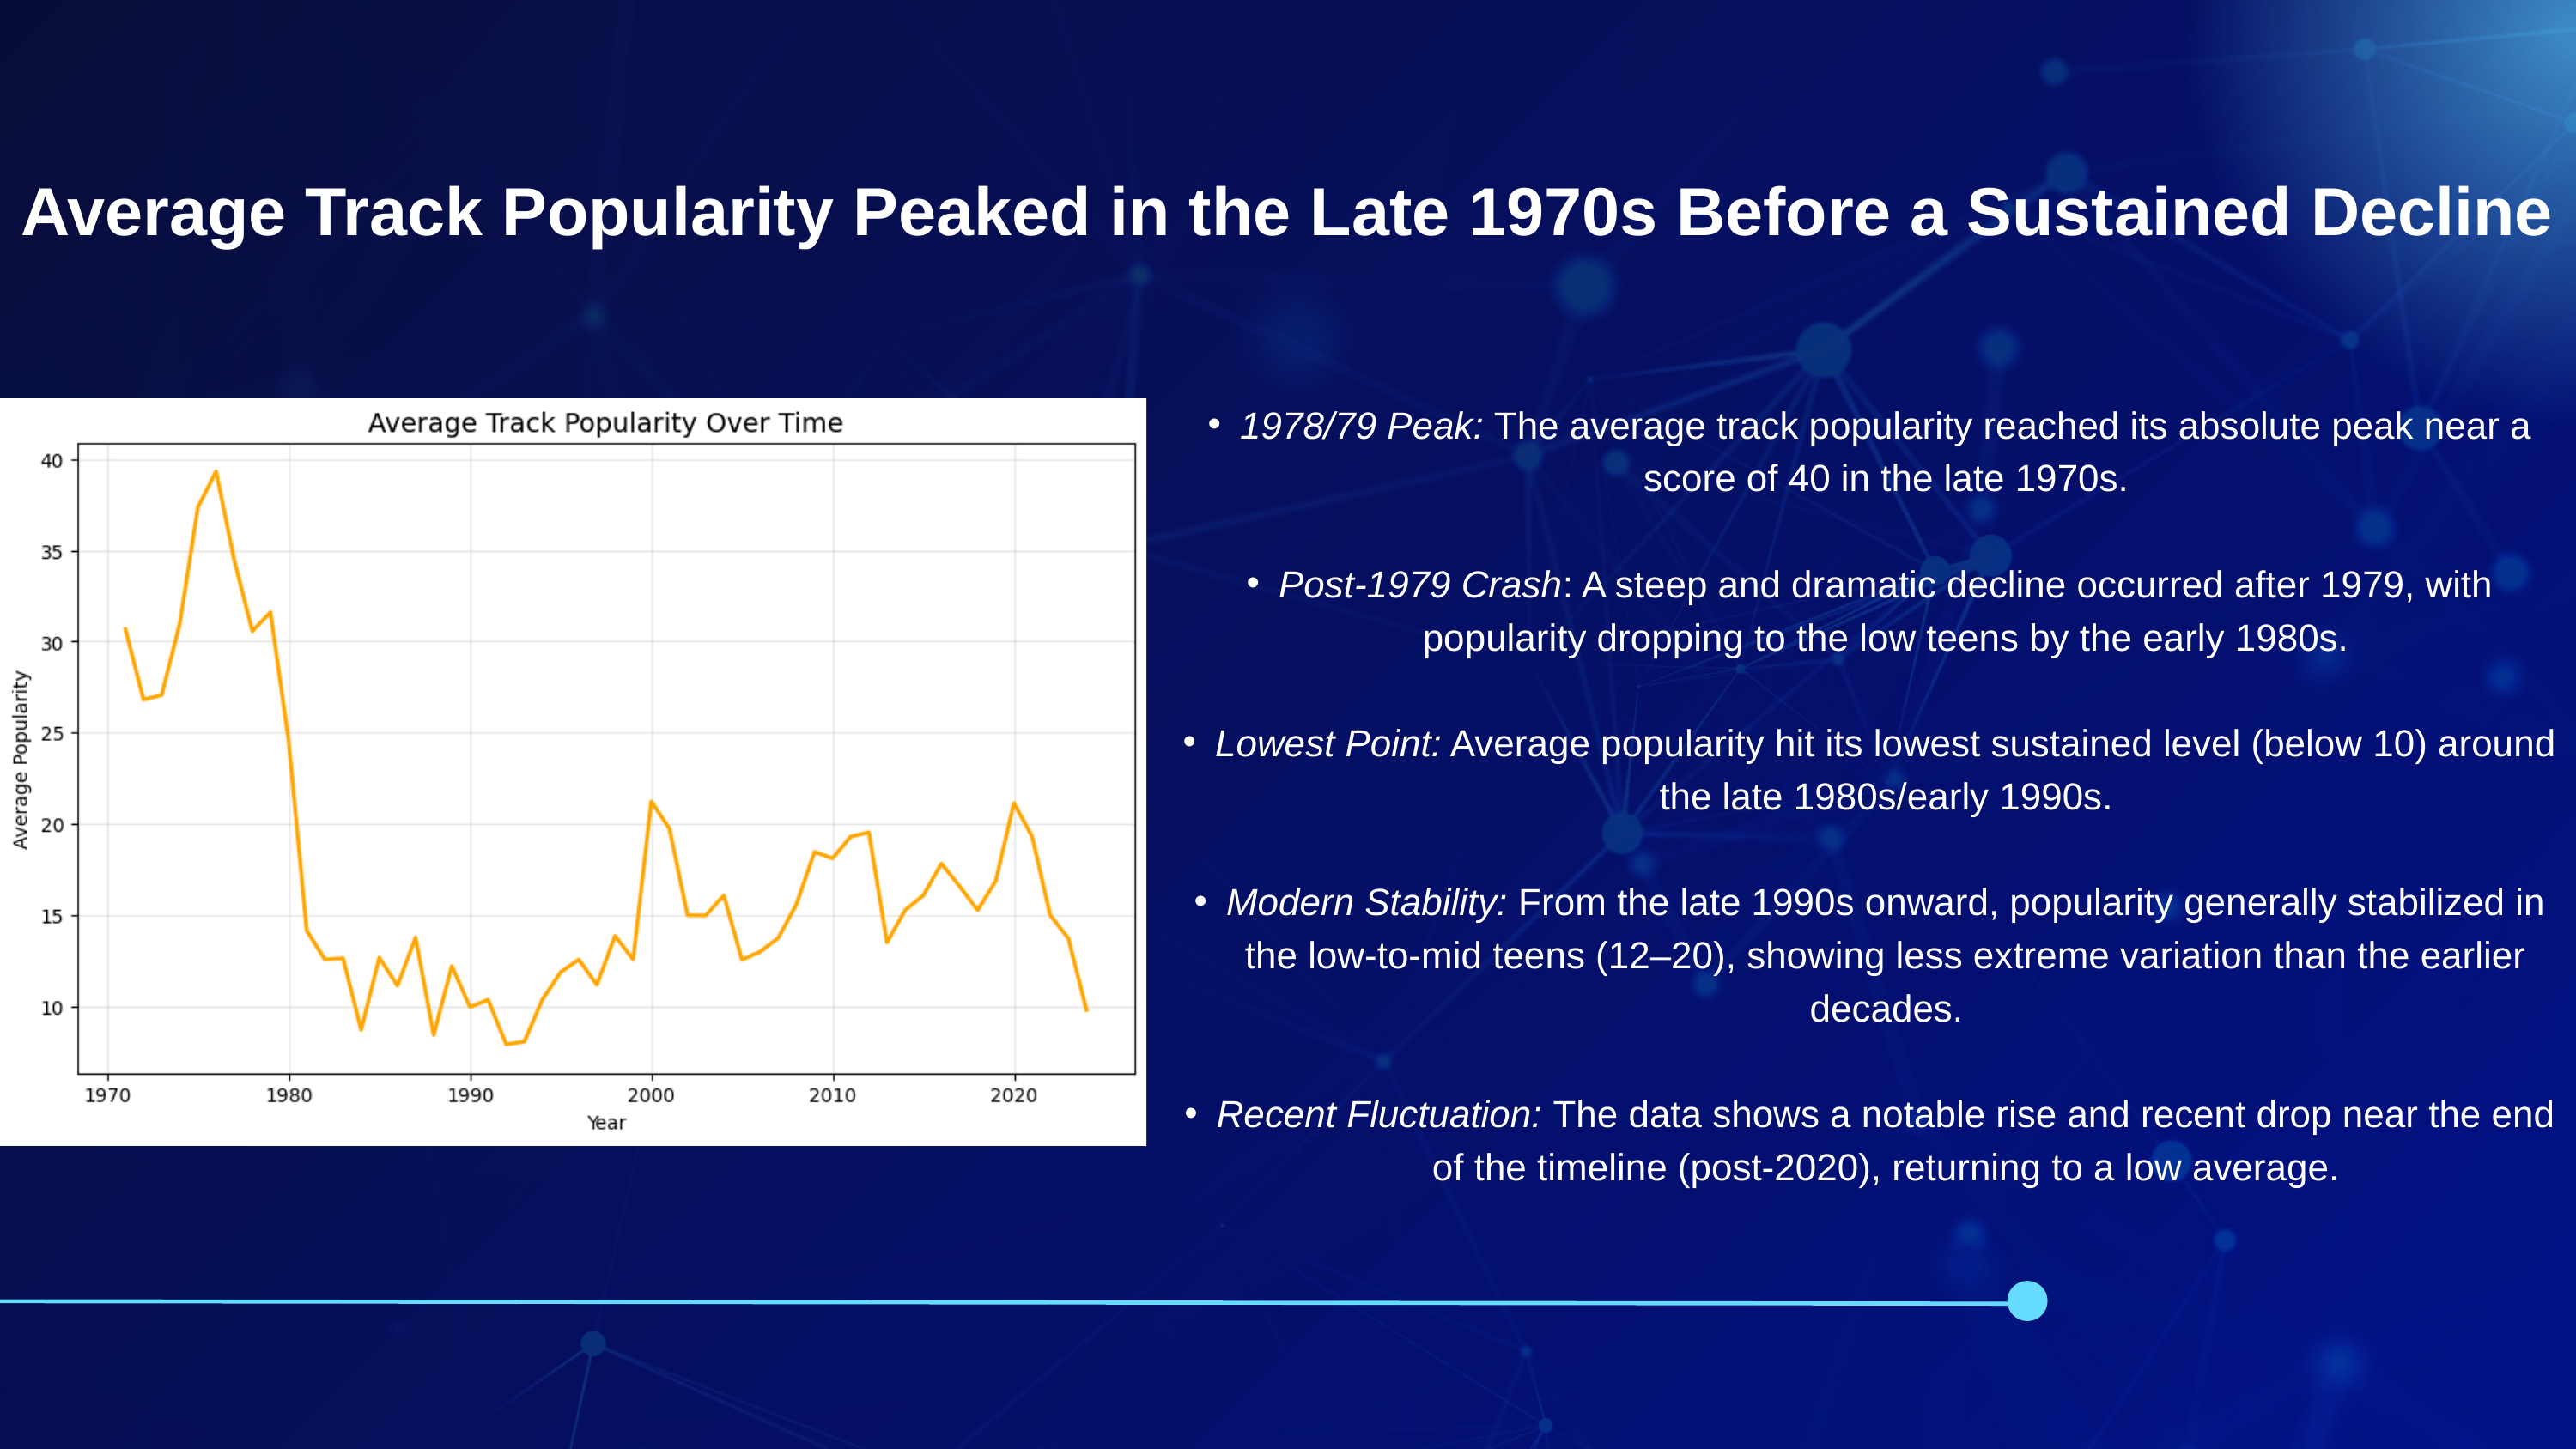

Average Track Popularity Peaked in the Late 1970s Before a Sustained Decline
1978/79 Peak: The average track popularity reached its absolute peak near a score of 40 in the late 1970s.

Post-1979 Crash: A steep and dramatic decline occurred after 1979, with popularity dropping to the low teens by the early 1980s.

Lowest Point: Average popularity hit its lowest sustained level (below 10) around the late 1980s/early 1990s.

Modern Stability: From the late 1990s onward, popularity generally stabilized in the low-to-mid teens (12–20), showing less extreme variation than the earlier decades.

Recent Fluctuation: The data shows a notable rise and recent drop near the end of the timeline (post-2020), returning to a low average.